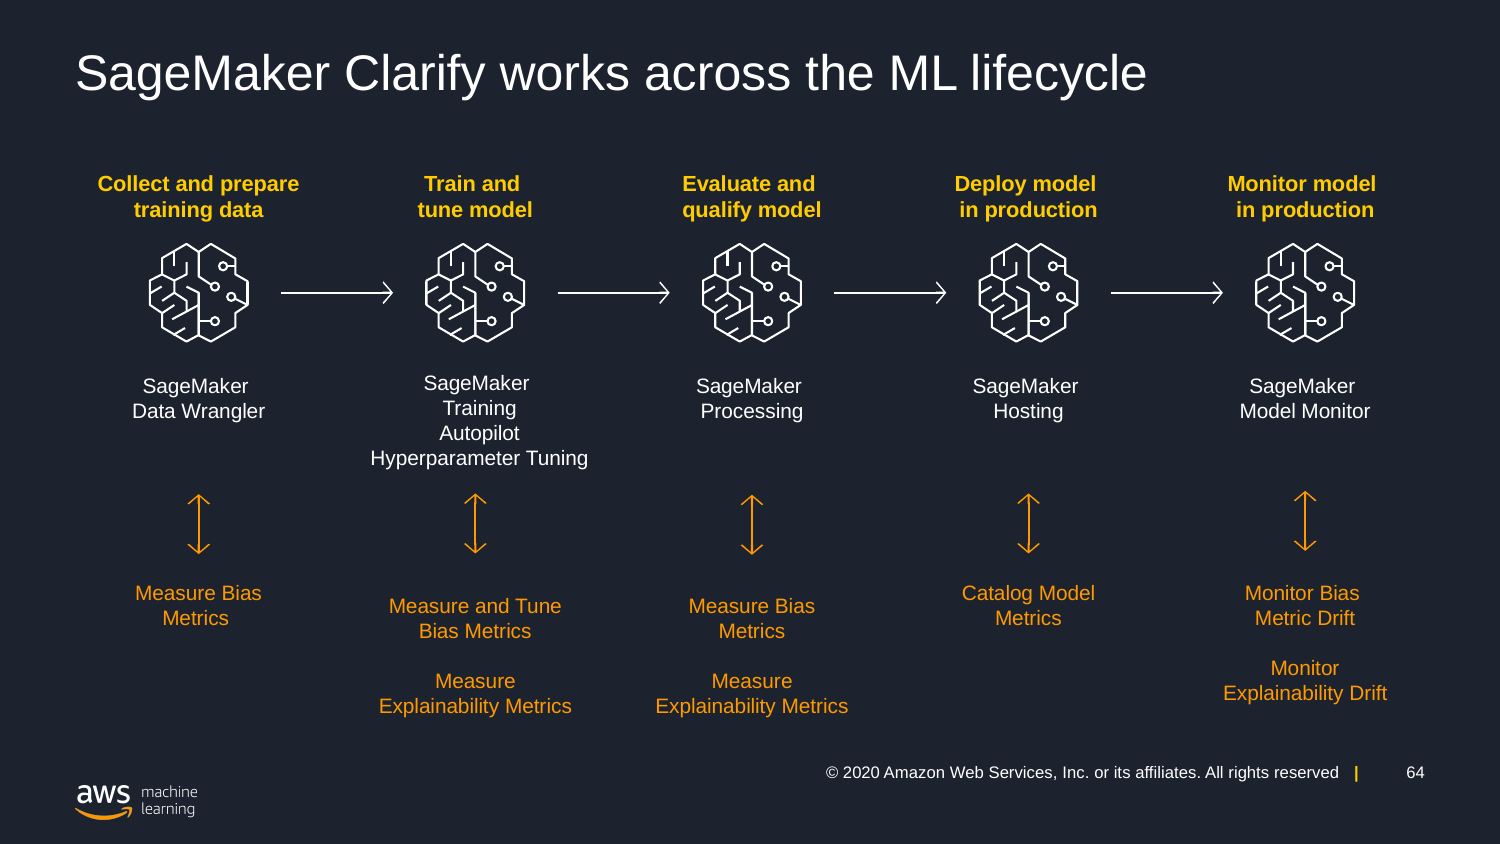

# SageMaker Clarify works across the ML lifecycle
Collect and prepare training data
Train and
tune model
Evaluate and
qualify model
Deploy model
in production
Monitor model
in production

SageMaker
Training
Autopilot
Hyperparameter Tuning
SageMaker
Data Wrangler
SageMaker
Processing
SageMaker
Hosting
SageMaker
Model Monitor
Measure Bias Metrics
Measure and Tune Bias Metrics

Measure Explainability Metrics

Measure Bias Metrics

Measure Explainability Metrics
Catalog Model Metrics
Monitor Bias
Metric Drift

Monitor Explainability Drift